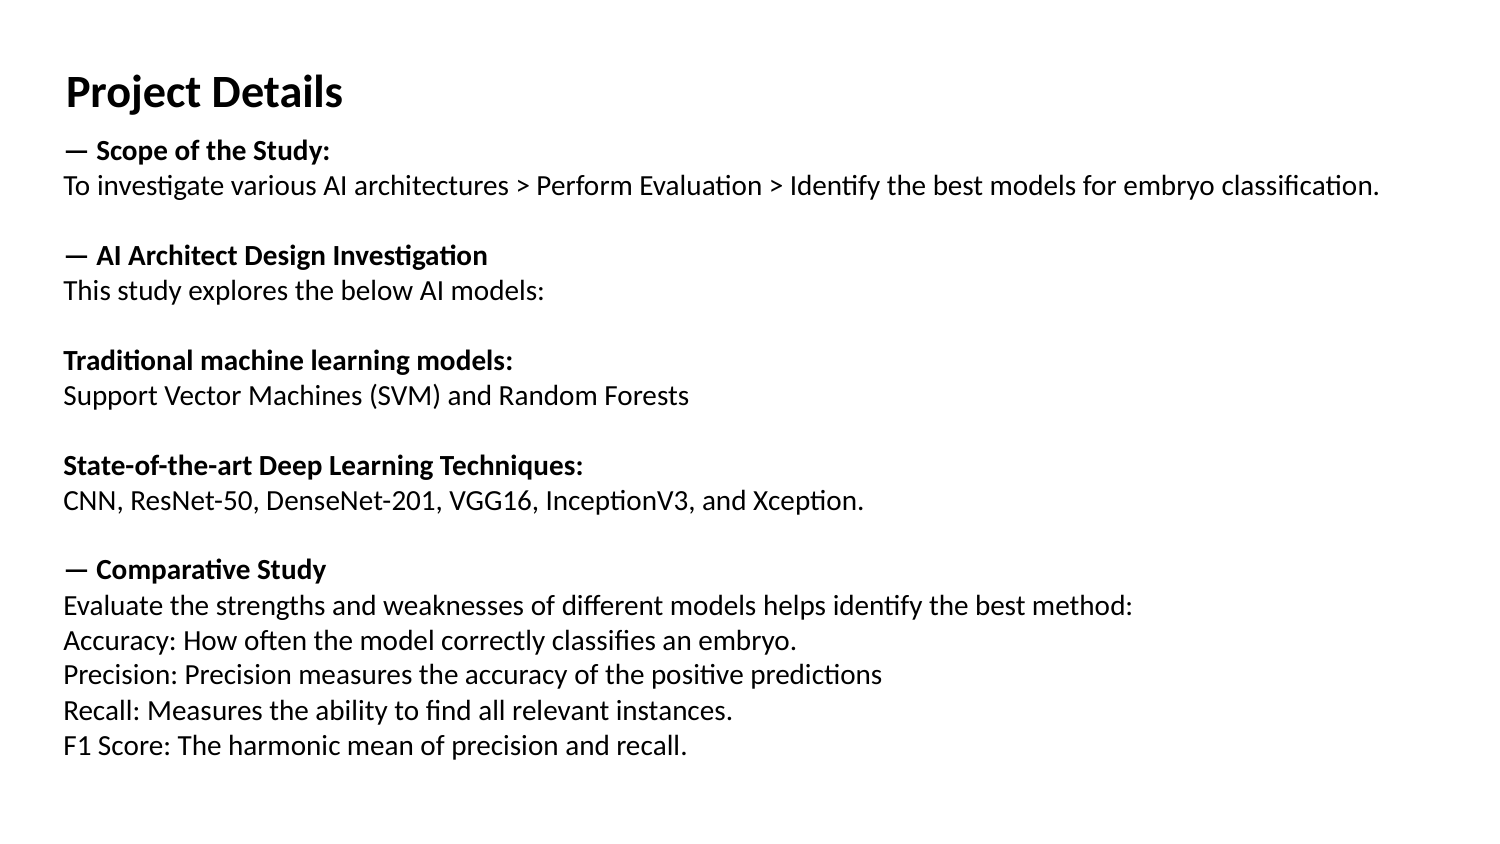

# Project Details
— Scope of the Study:
To investigate various AI architectures > Perform Evaluation > Identify the best models for embryo classification.

— AI Architect Design Investigation
This study explores the below AI models:
Traditional machine learning models:
Support Vector Machines (SVM) and Random Forests

State-of-the-art Deep Learning Techniques:
CNN, ResNet-50, DenseNet-201, VGG16, InceptionV3, and Xception.

— Comparative Study
Evaluate the strengths and weaknesses of different models helps identify the best method:
Accuracy: How often the model correctly classifies an embryo.
Precision: Precision measures the accuracy of the positive predictions
Recall: Measures the ability to find all relevant instances.
F1 Score: The harmonic mean of precision and recall.